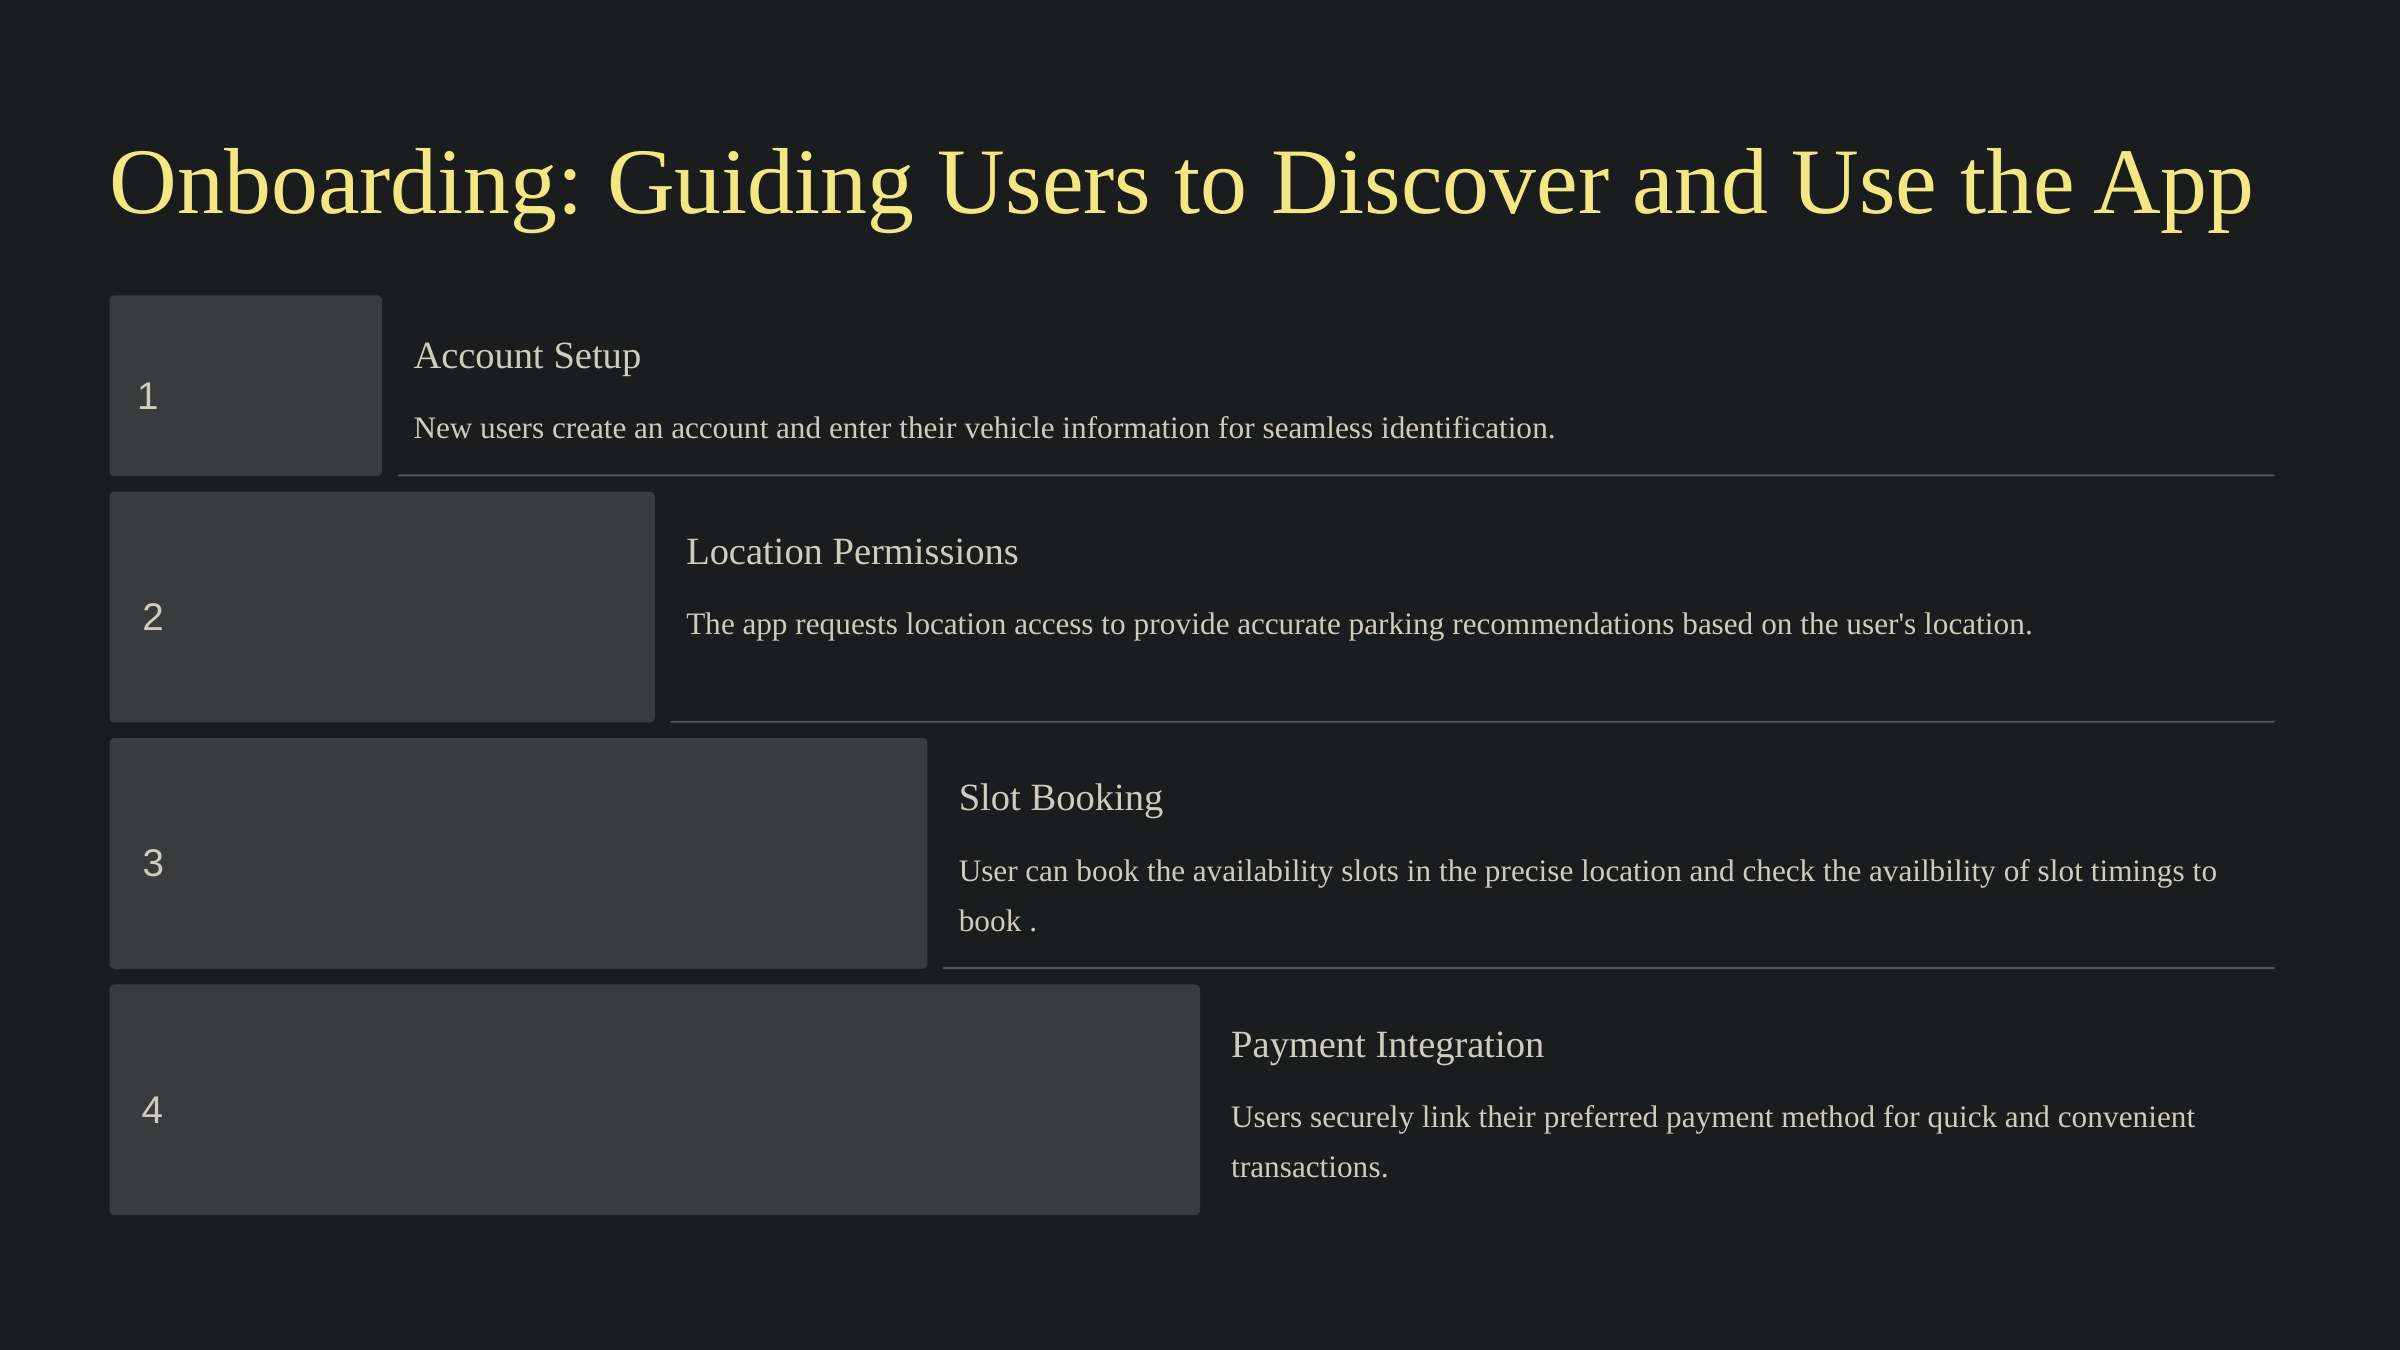

Onboarding: Guiding Users to Discover and Use the App

Account Setup
1
New users create an account and enter their vehicle information for seamless identification.

Location Permissions
2
The app requests location access to provide accurate parking recommendations based on the user's location.

Slot Booking
3
User can book the availability slots in the precise location and check the availbility of slot timings to book .

Payment Integration
4
Users securely link their preferred payment method for quick and convenient transactions.